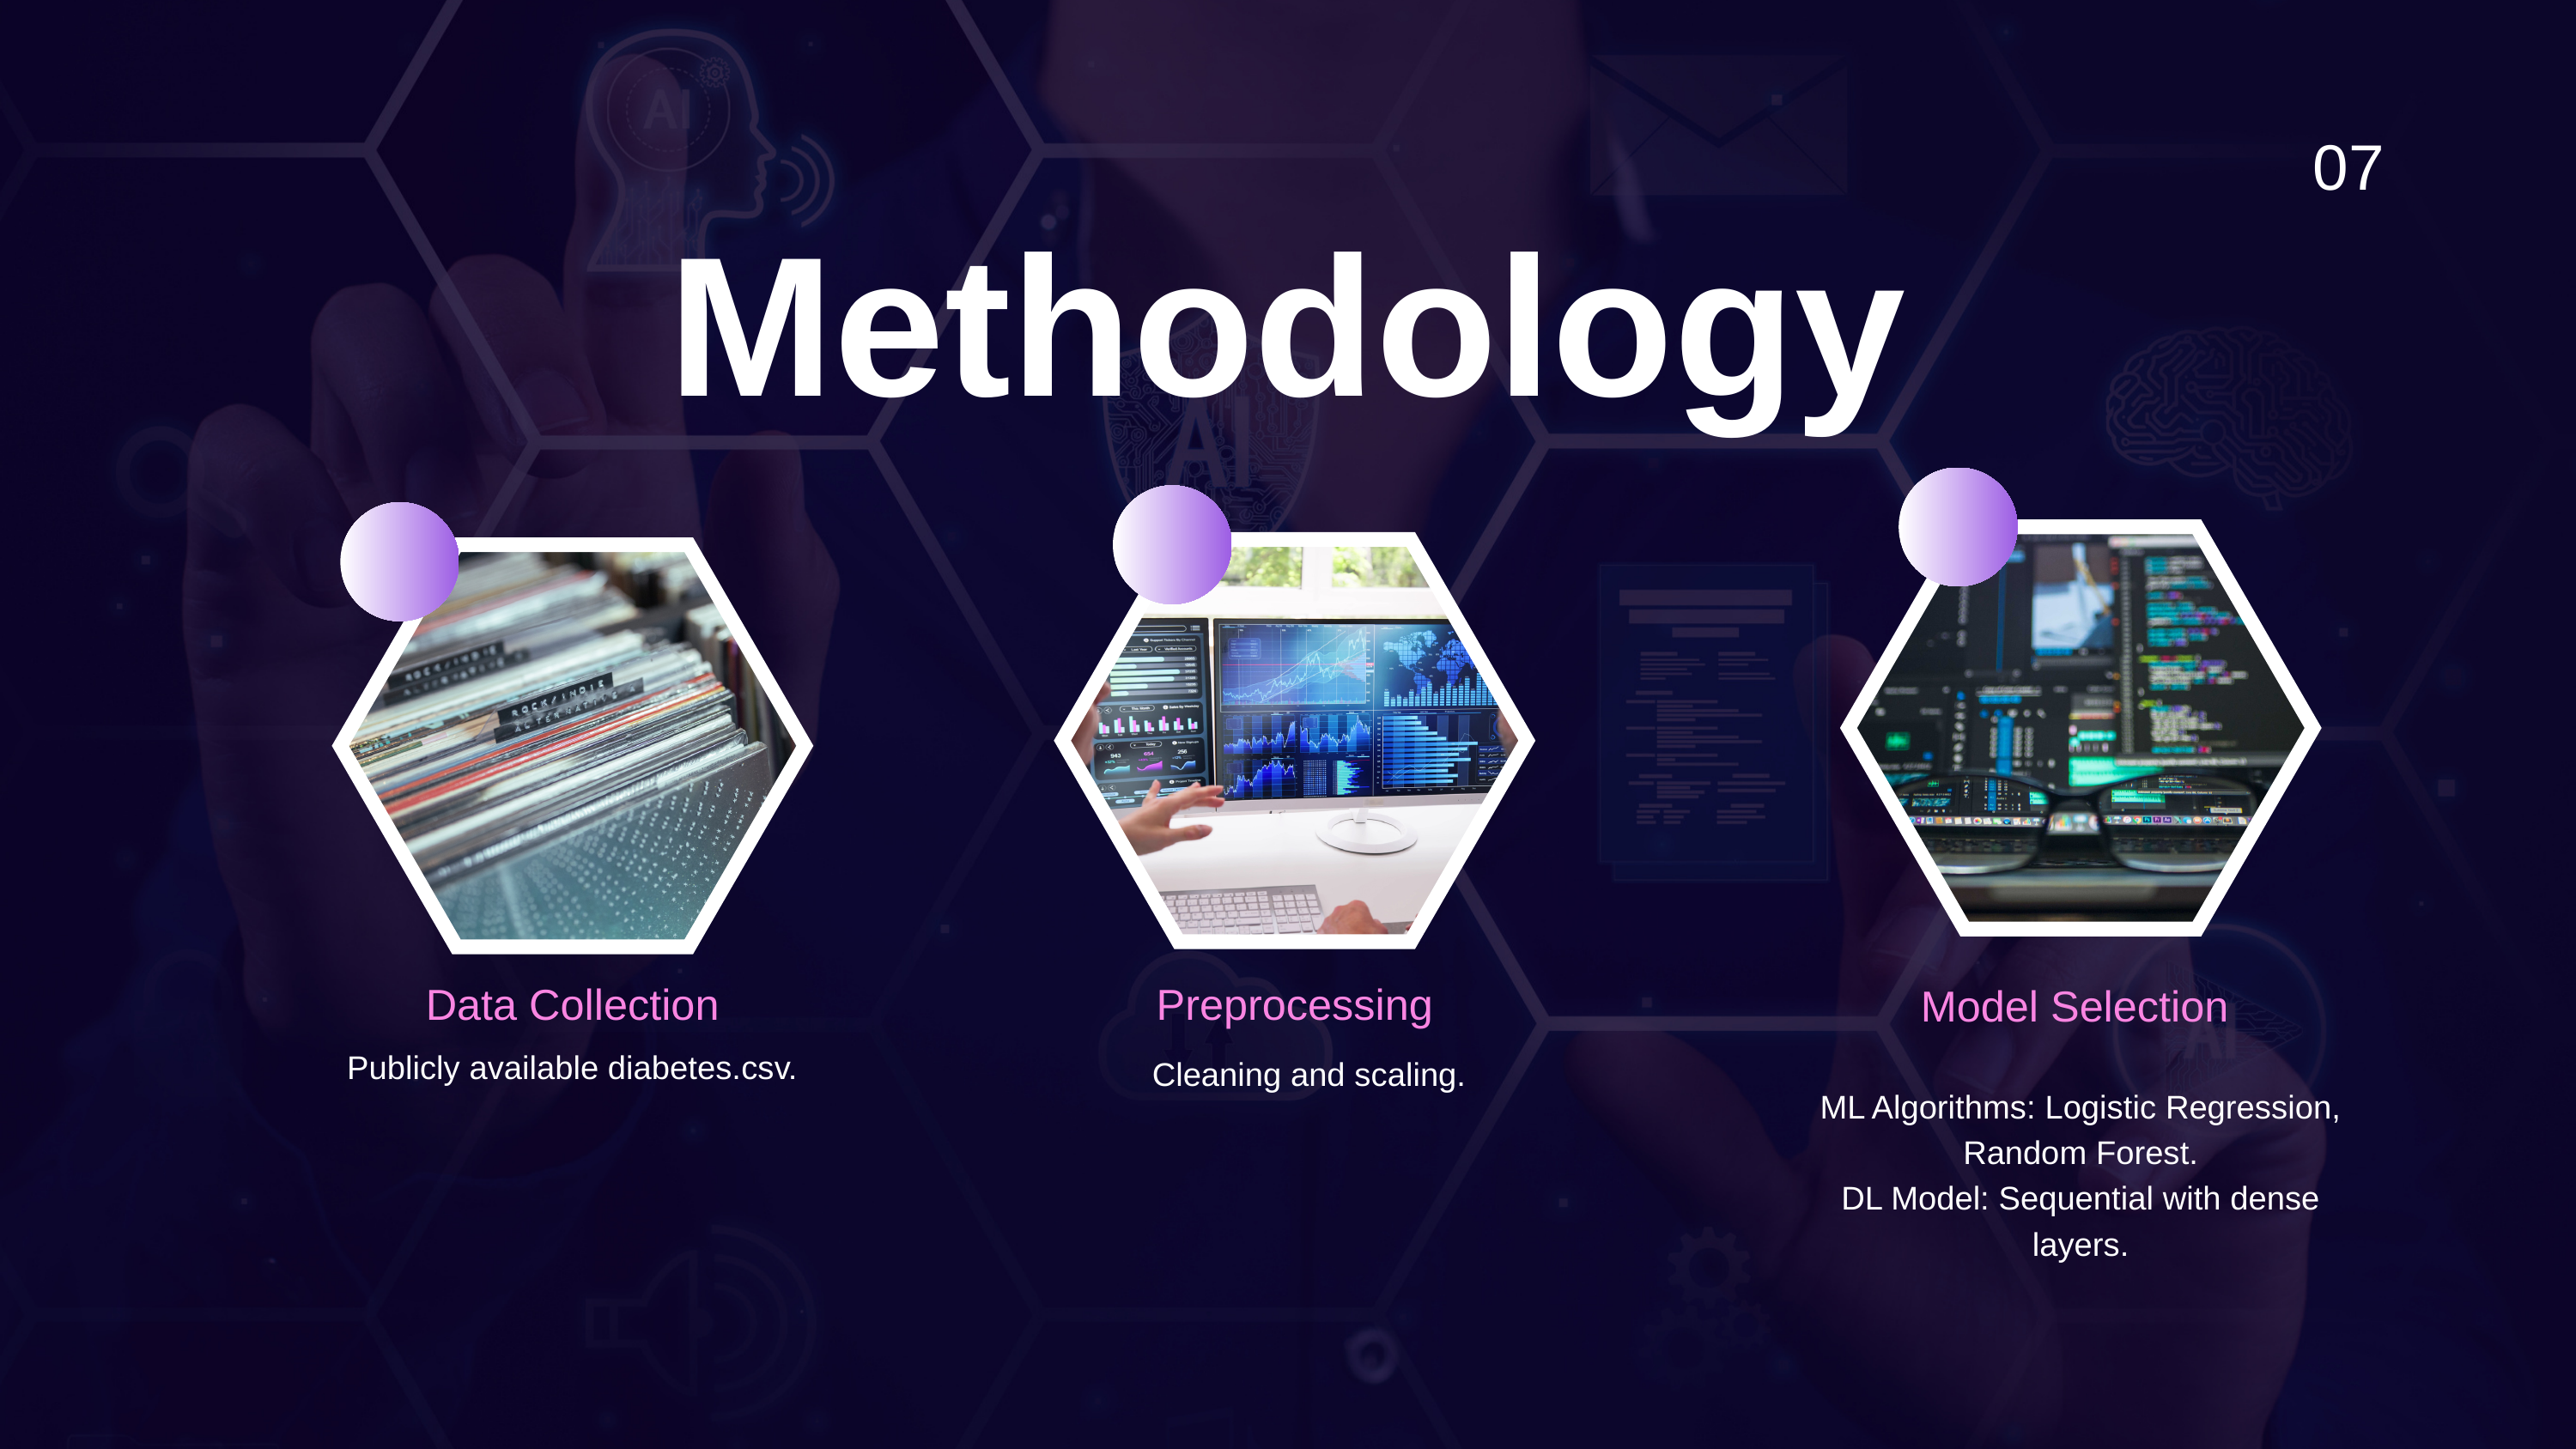

07
Methodology

Data Collection
Preprocessing
Model Selection
Publicly available diabetes.csv.
Cleaning and scaling.
ML Algorithms: Logistic Regression, Random Forest.
DL Model: Sequential with dense layers.